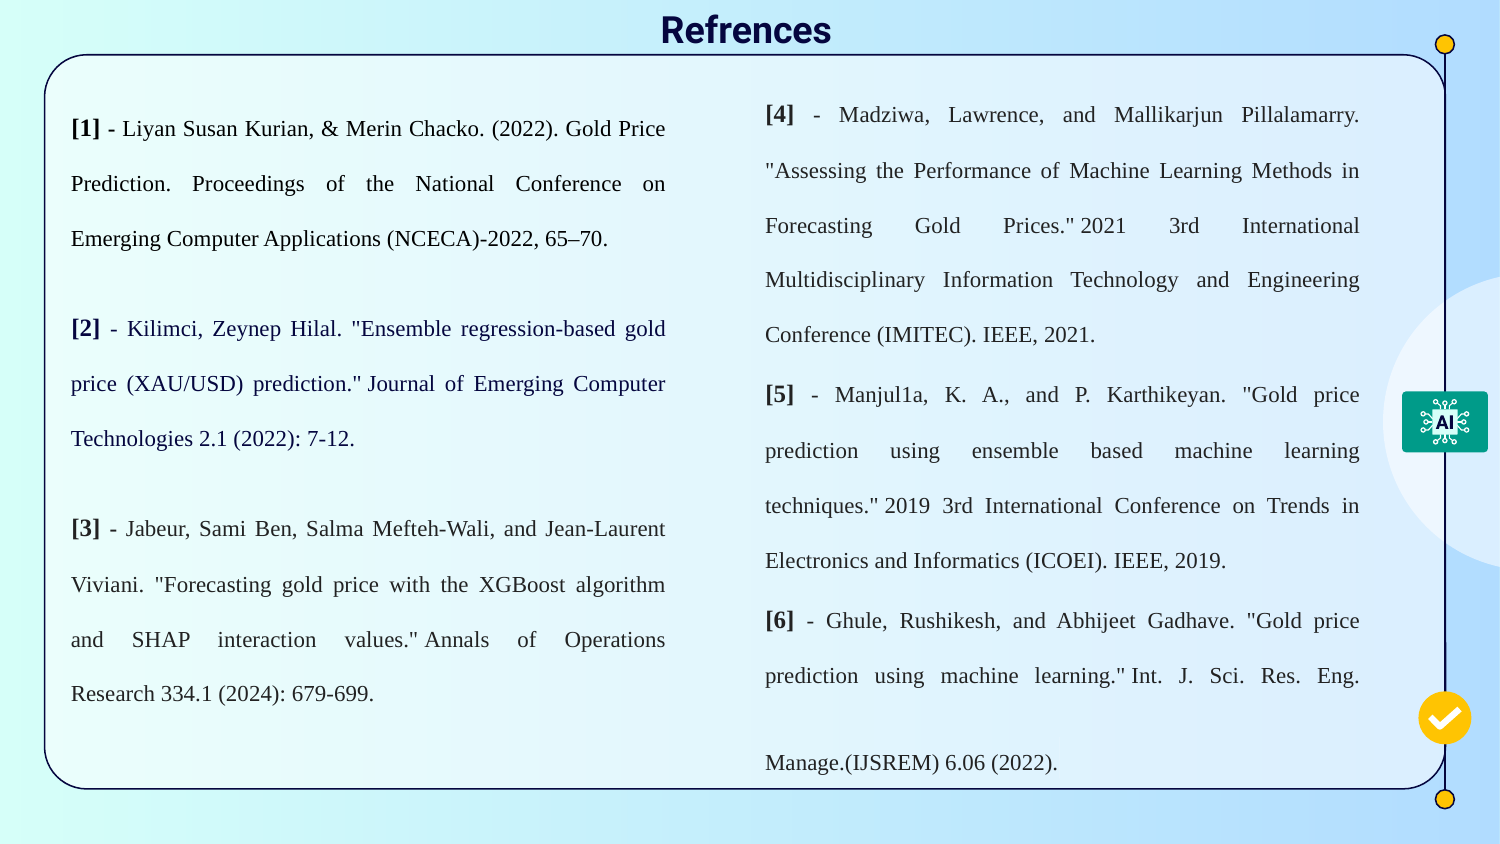

# Refrences
[4] - Madziwa, Lawrence, and Mallikarjun Pillalamarry. "Assessing the Performance of Machine Learning Methods in Forecasting Gold Prices." 2021 3rd International Multidisciplinary Information Technology and Engineering Conference (IMITEC). IEEE, 2021.‏
[5] - Manjul1a, K. A., and P. Karthikeyan. "Gold price prediction using ensemble based machine learning techniques." 2019 3rd International Conference on Trends in Electronics and Informatics (ICOEI). IEEE, 2019.‏
[6] - Ghule, Rushikesh, and Abhijeet Gadhave. "Gold price prediction using machine learning." Int. J. Sci. Res. Eng. Manage.(IJSREM) 6.06 (2022).‏

[1] - Liyan Susan Kurian, & Merin Chacko. (2022). Gold Price Prediction. Proceedings of the National Conference on Emerging Computer Applications (NCECA)-2022, 65–70.

[2] - Kilimci, Zeynep Hilal. "Ensemble regression-based gold price (XAU/USD) prediction." Journal of Emerging Computer Technologies 2.1 (2022): 7-12.‏

[3] - Jabeur, Sami Ben, Salma Mefteh-Wali, and Jean-Laurent Viviani. "Forecasting gold price with the XGBoost algorithm and SHAP interaction values." Annals of Operations Research 334.1 (2024): 679-699.‏